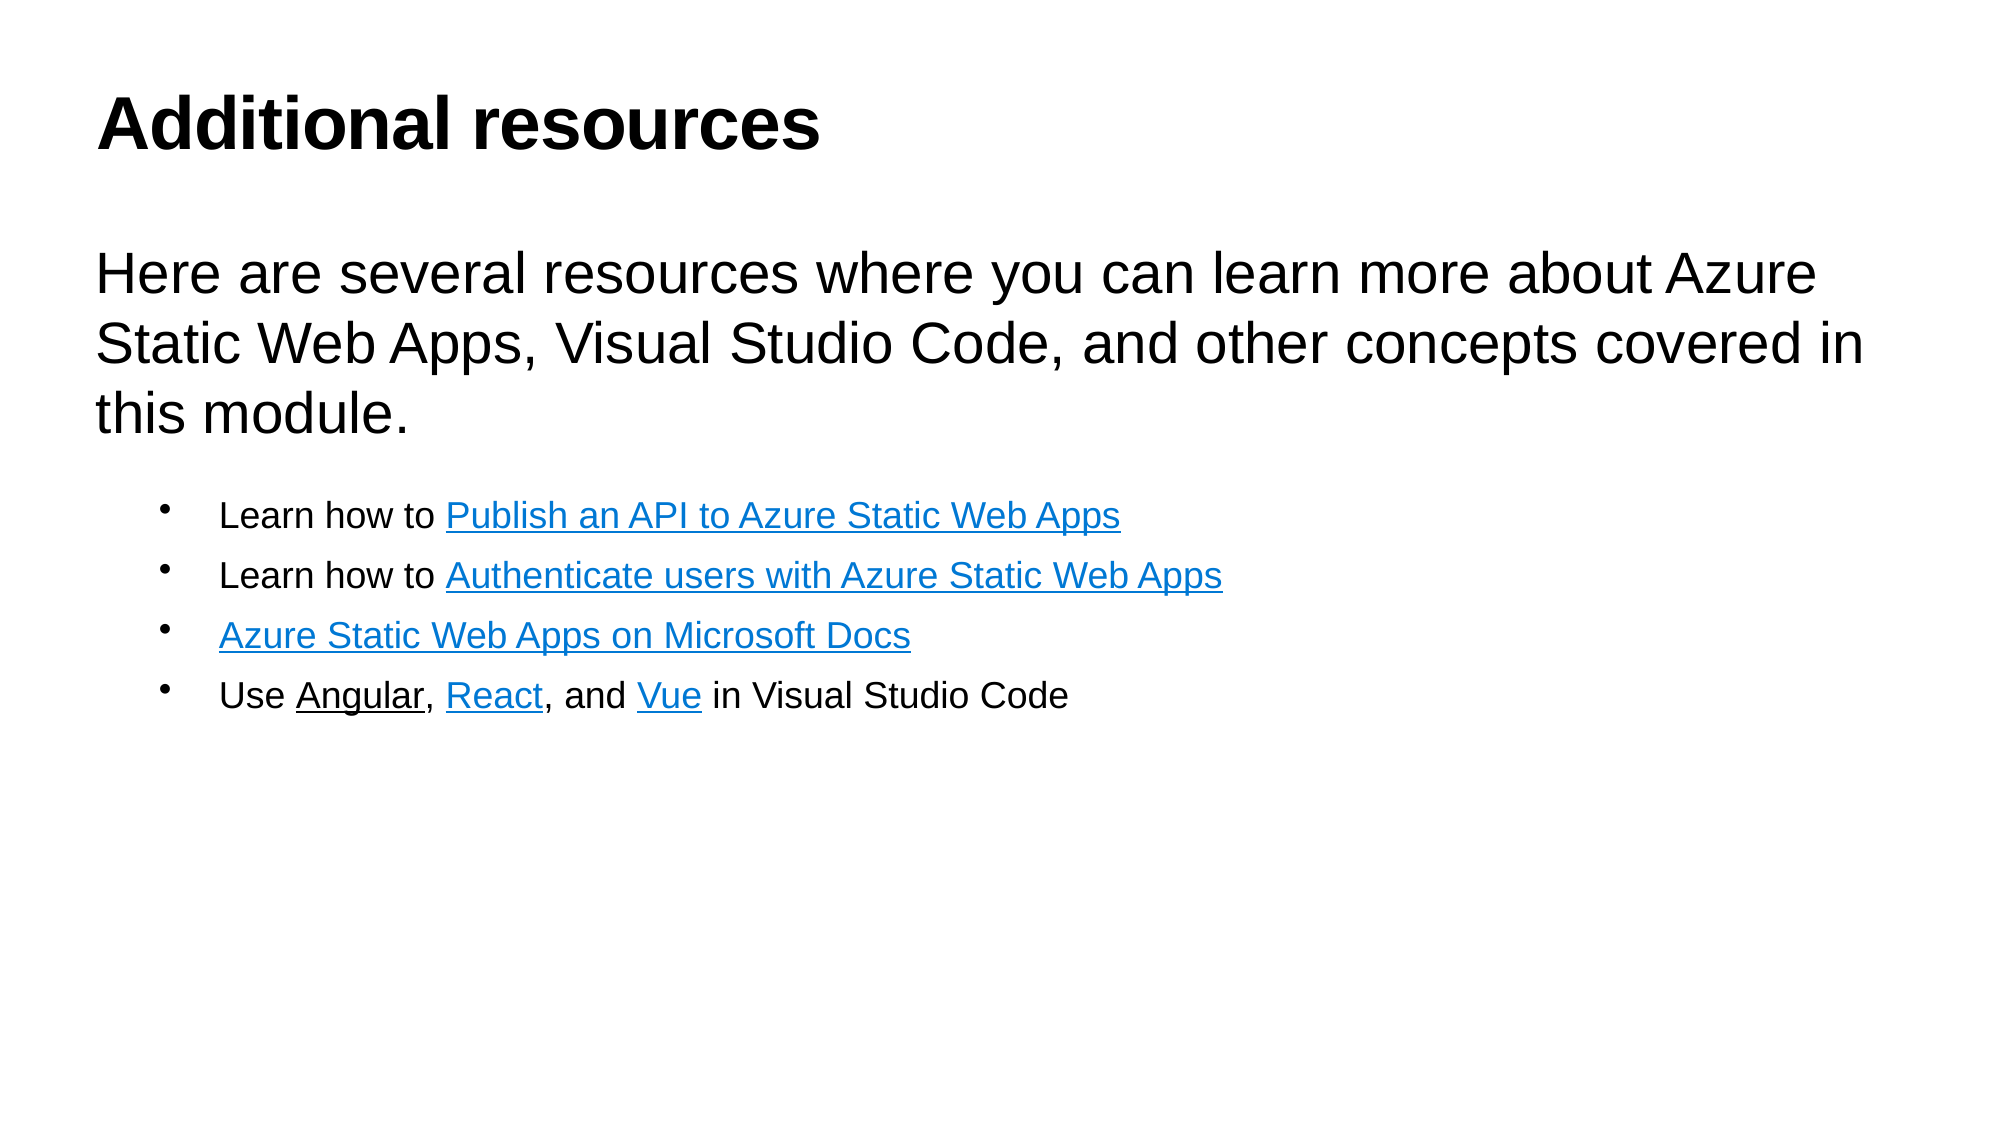

# Additional resources
Here are several resources where you can learn more about Azure Static Web Apps, Visual Studio Code, and other concepts covered in this module.
Learn how to Publish an API to Azure Static Web Apps
Learn how to Authenticate users with Azure Static Web Apps
Azure Static Web Apps on Microsoft Docs
Use Angular, React, and Vue in Visual Studio Code